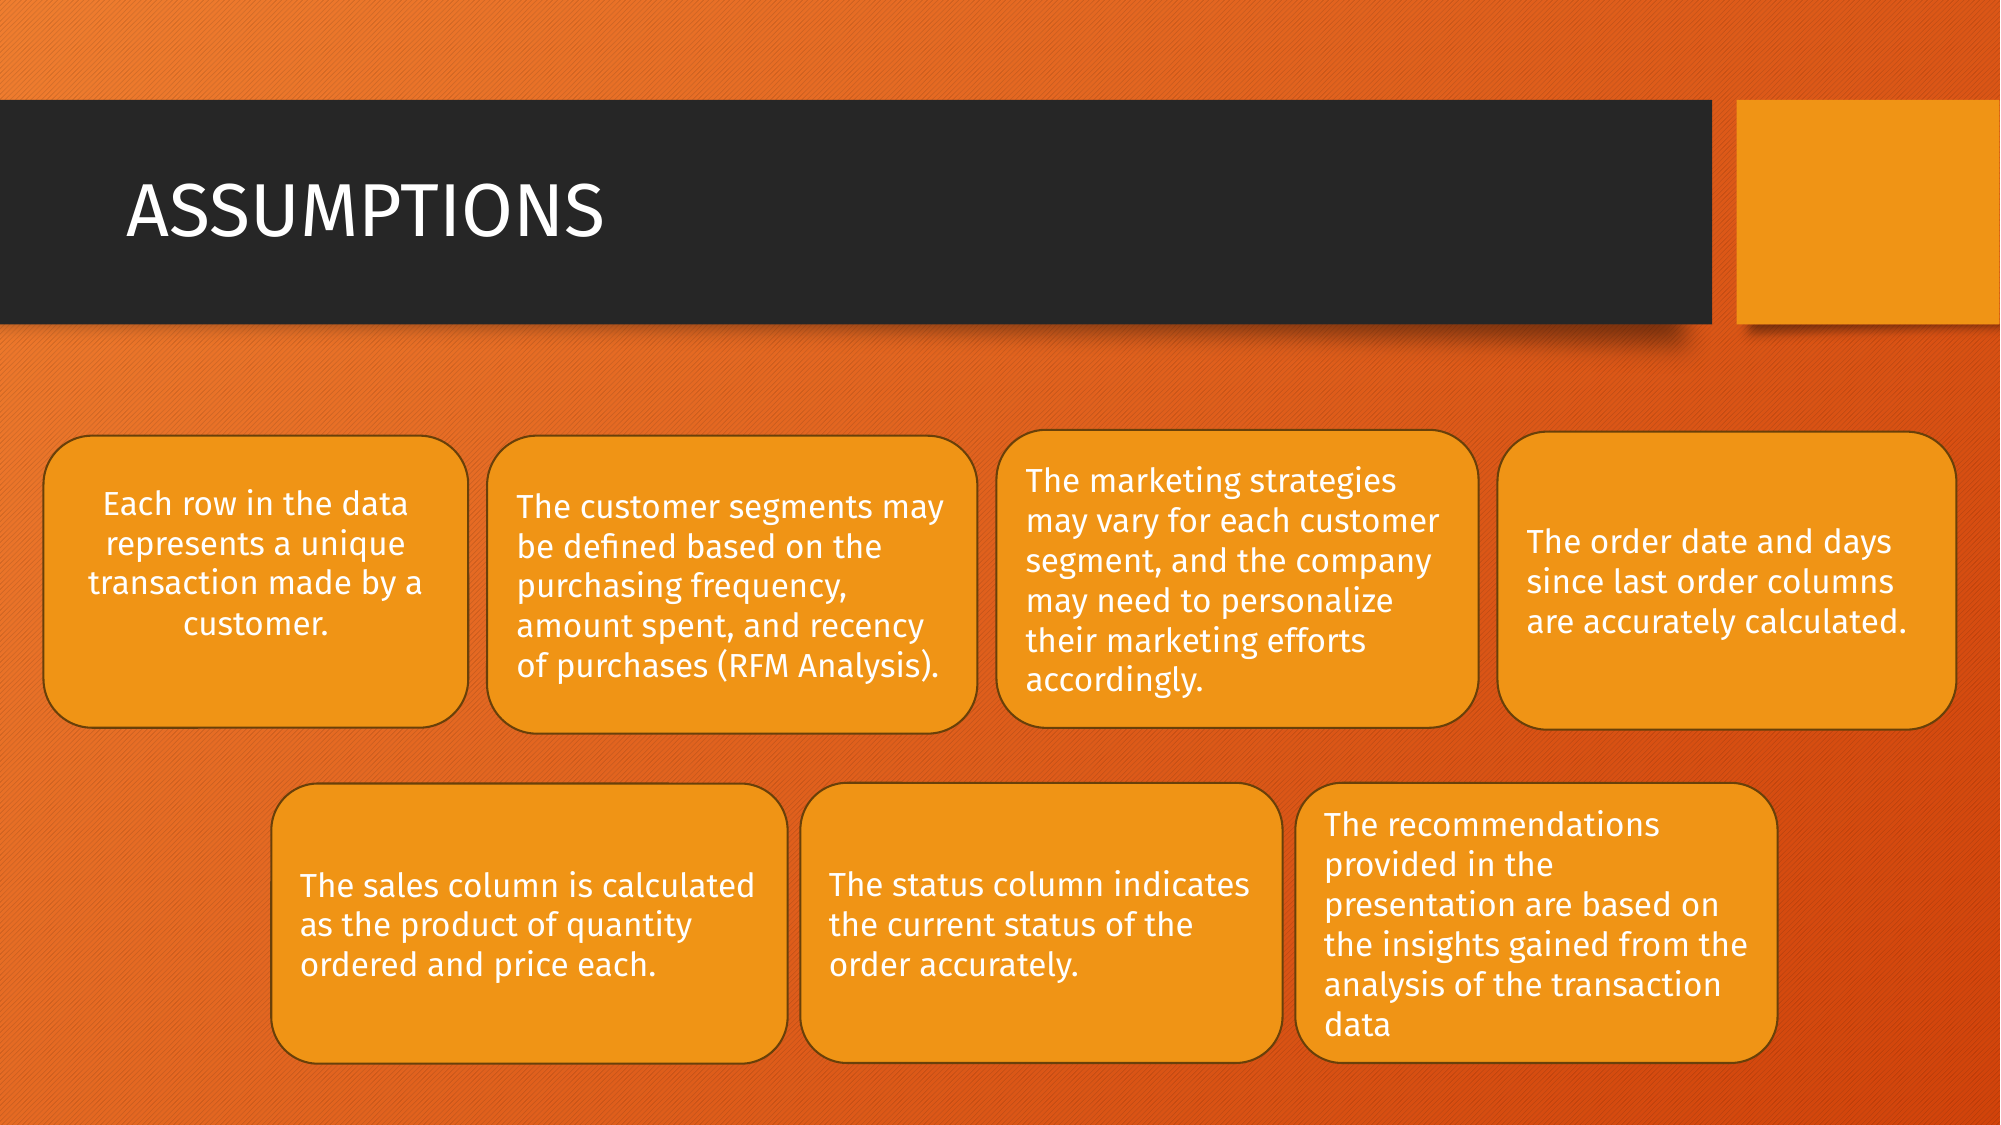

# ASSUMPTIONS
The marketing strategies may vary for each customer segment, and the company may need to personalize their marketing efforts accordingly.
The order date and days since last order columns are accurately calculated.
Each row in the data represents a unique transaction made by a customer.

The customer segments may be defined based on the purchasing frequency, amount spent, and recency of purchases (RFM Analysis).
The status column indicates the current status of the order accurately.
The recommendations provided in the presentation are based on the insights gained from the analysis of the transaction data
The sales column is calculated as the product of quantity ordered and price each.